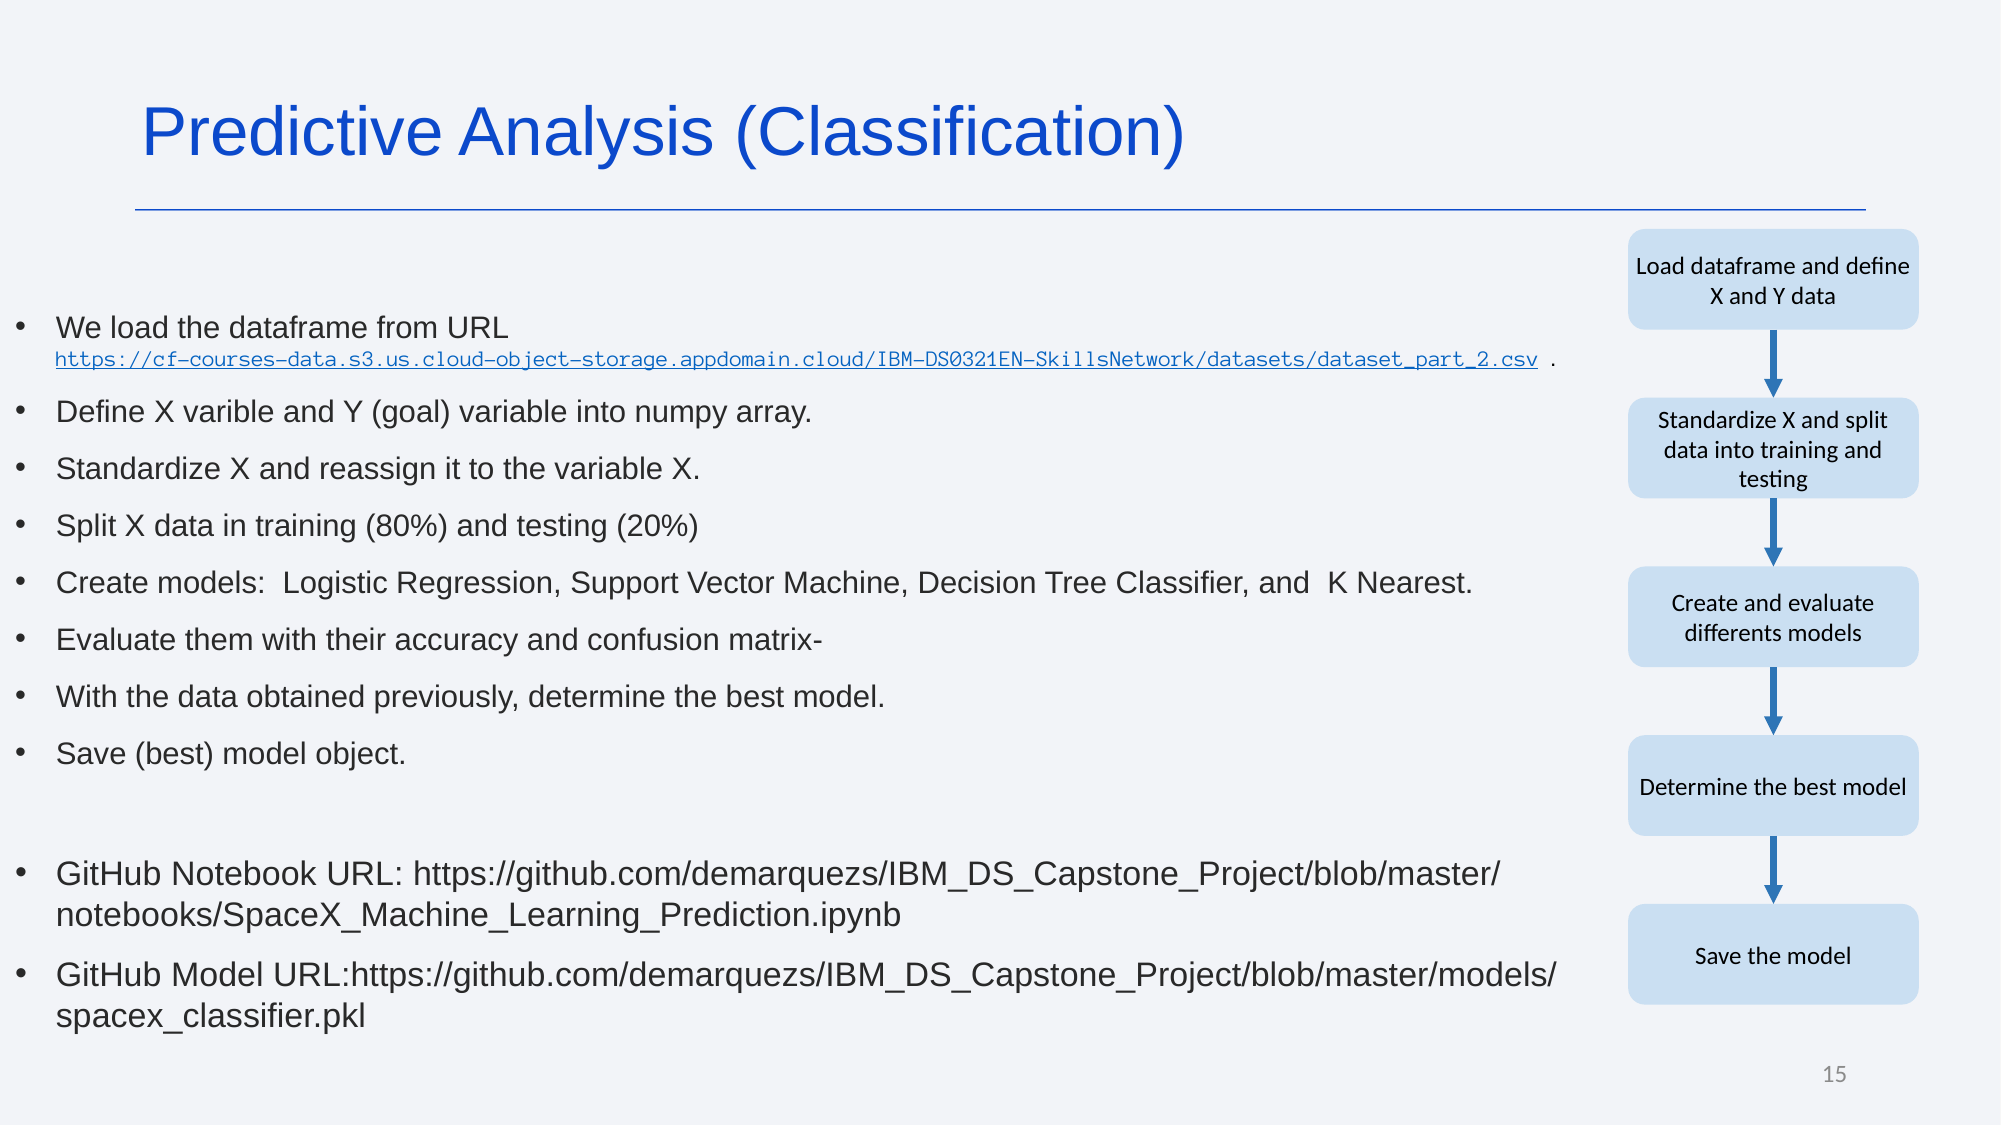

Predictive Analysis (Classification)
Load dataframe and define X and Y data
We load the dataframe from URL https://cf-courses-data.s3.us.cloud-object-storage.appdomain.cloud/IBM-DS0321EN-SkillsNetwork/datasets/dataset_part_2.csv .
Define X varible and Y (goal) variable into numpy array.
Standardize X and reassign it to the variable X.
Split X data in training (80%) and testing (20%)
Create models:  Logistic Regression, Support Vector Machine, Decision Tree Classifier, and  K Nearest.
Evaluate them with their accuracy and confusion matrix-
With the data obtained previously, determine the best model.
Save (best) model object.

GitHub Notebook URL: https://github.com/demarquezs/IBM_DS_Capstone_Project/blob/master/notebooks/SpaceX_Machine_Learning_Prediction.ipynb
GitHub Model URL:https://github.com/demarquezs/IBM_DS_Capstone_Project/blob/master/models/spacex_classifier.pkl

Standardize X and split data into training and testing
Create and evaluate differents models
Determine the best model
Save the model
15